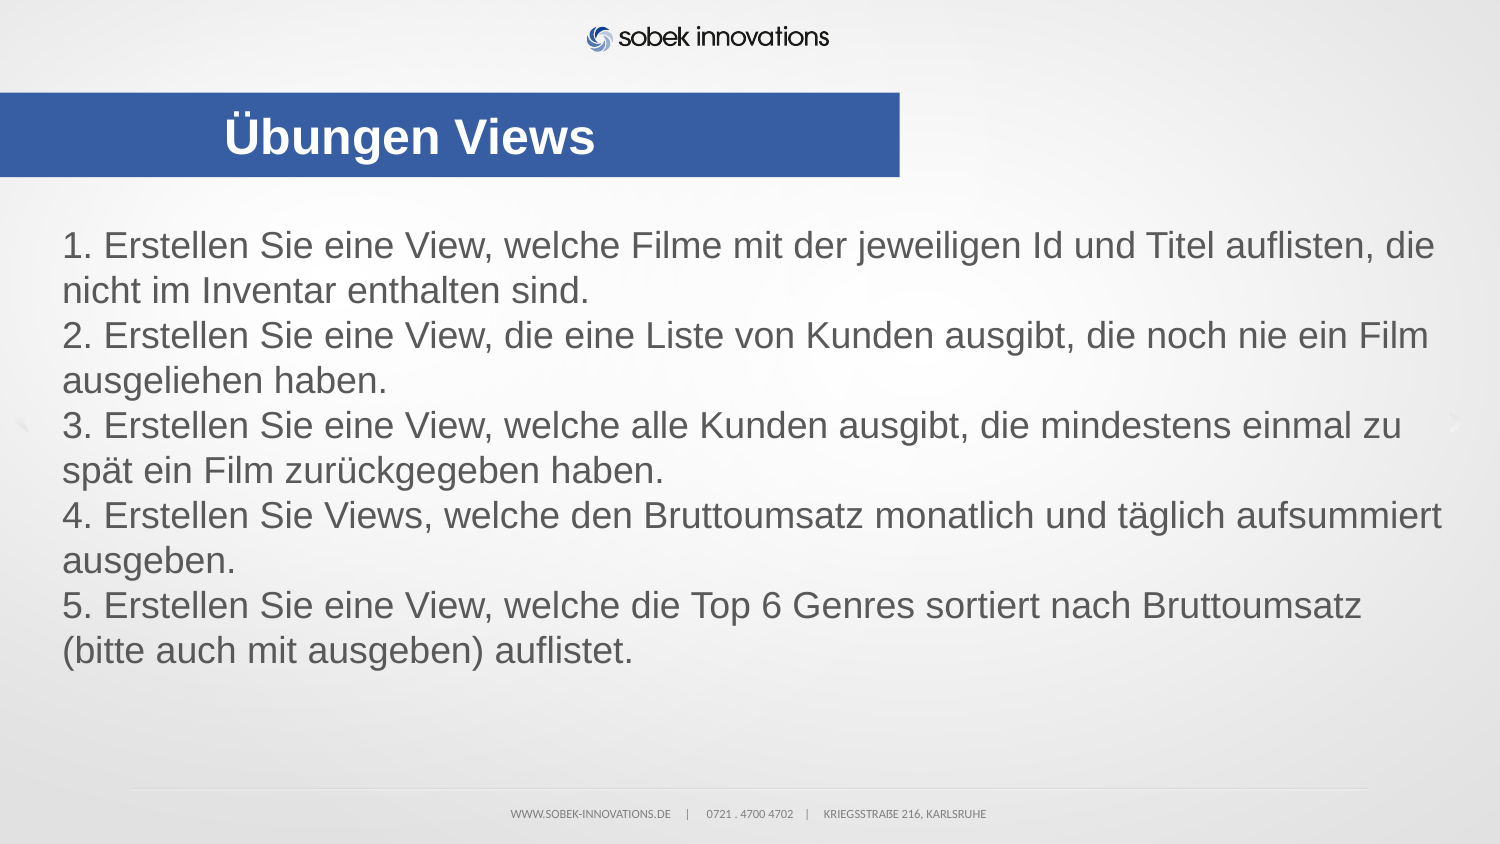

# Übungen Views
1. Erstellen Sie eine View, welche Filme mit der jeweiligen Id und Titel auflisten, die nicht im Inventar enthalten sind.
2. Erstellen Sie eine View, die eine Liste von Kunden ausgibt, die noch nie ein Film ausgeliehen haben.
3. Erstellen Sie eine View, welche alle Kunden ausgibt, die mindestens einmal zu spät ein Film zurückgegeben haben.
4. Erstellen Sie Views, welche den Bruttoumsatz monatlich und täglich aufsummiert ausgeben.
5. Erstellen Sie eine View, welche die Top 6 Genres sortiert nach Bruttoumsatz (bitte auch mit ausgeben) auflistet.